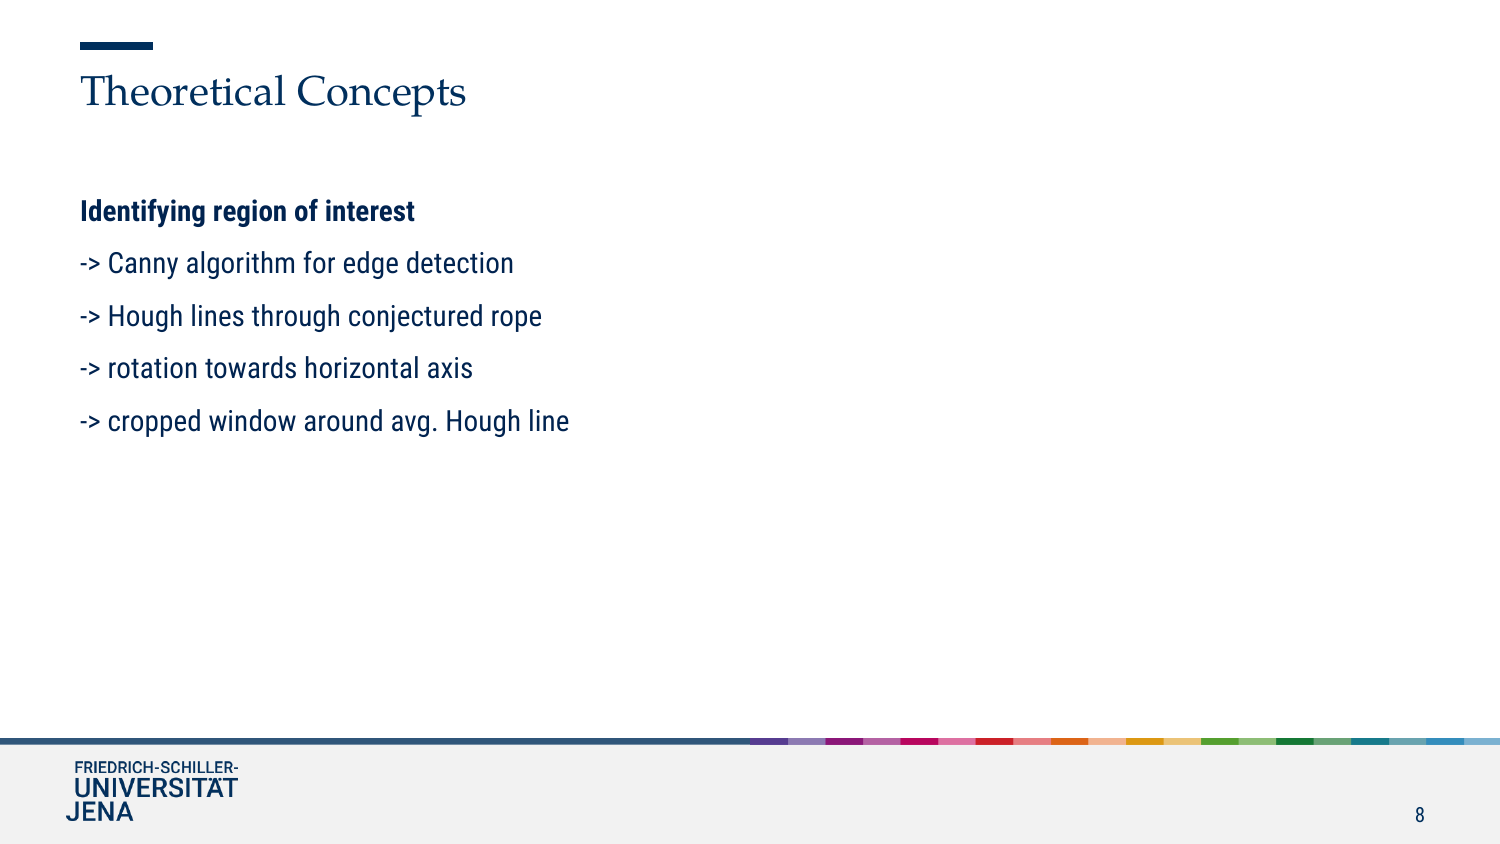

Theoretical Concepts
Identifying region of interest
-> Canny algorithm for edge detection
-> Hough lines through conjectured rope
-> rotation towards horizontal axis
-> cropped window around avg. Hough line